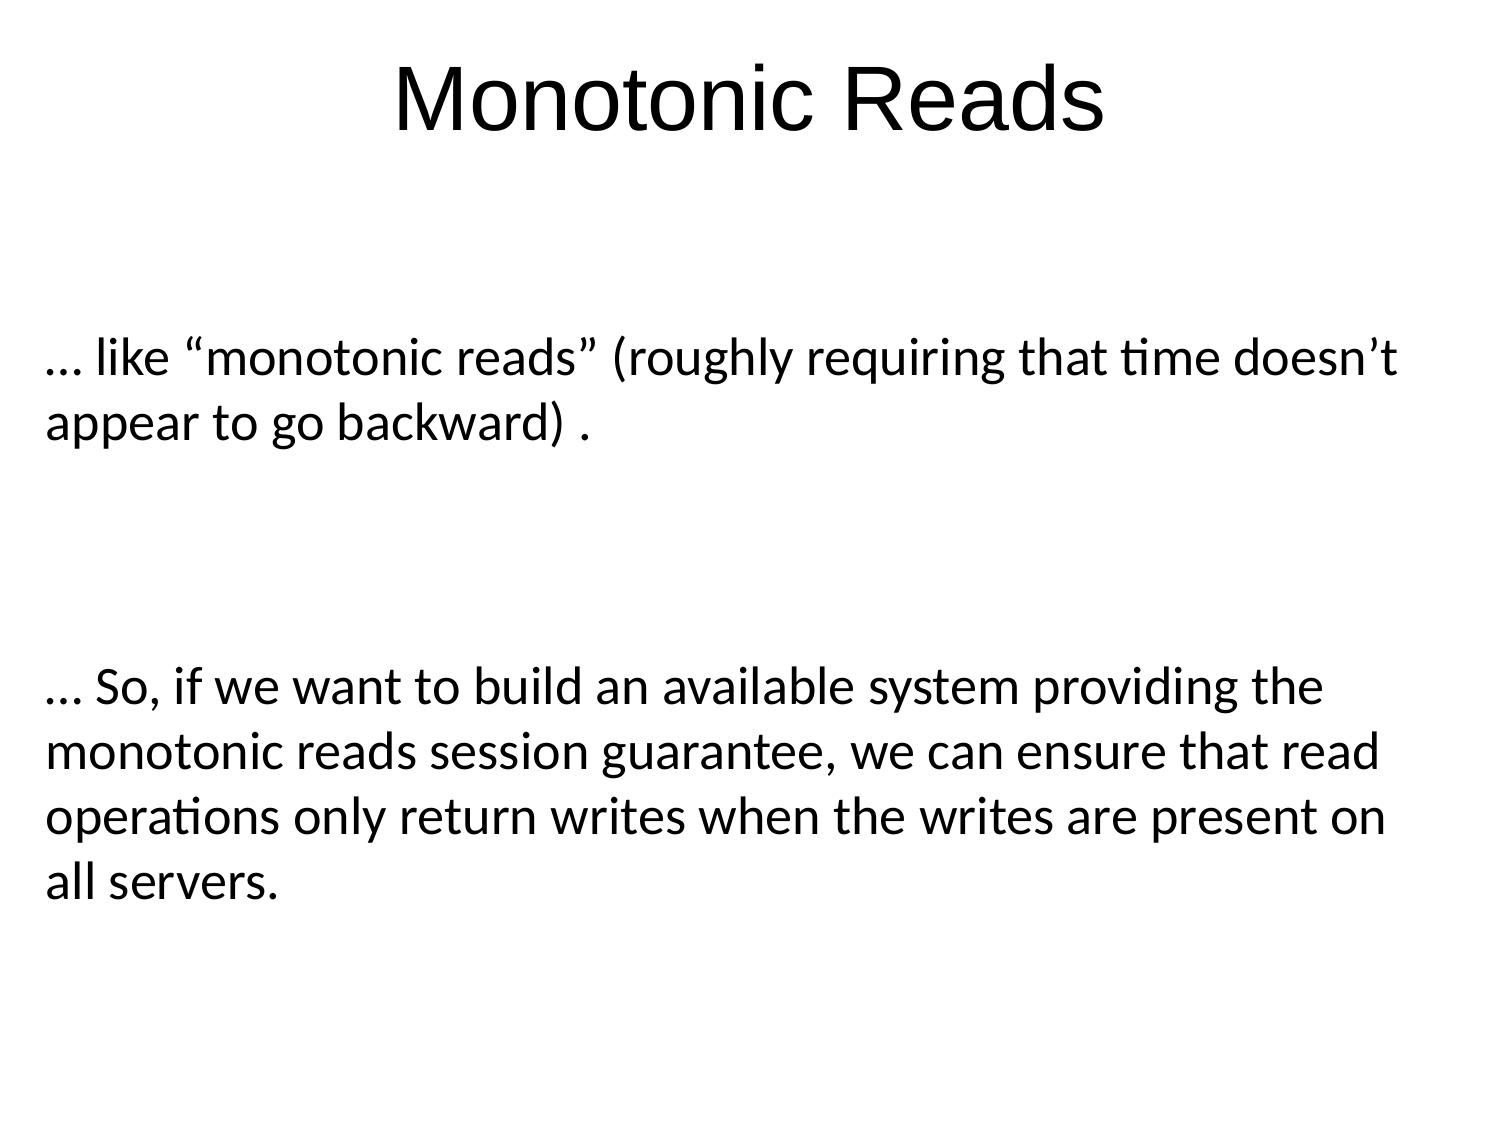

# Monotonic Reads
… like “monotonic reads” (roughly requiring that time doesn’t appear to go backward) .
… So, if we want to build an available system providing the monotonic reads session guarantee, we can ensure that read operations only return writes when the writes are present on all servers.